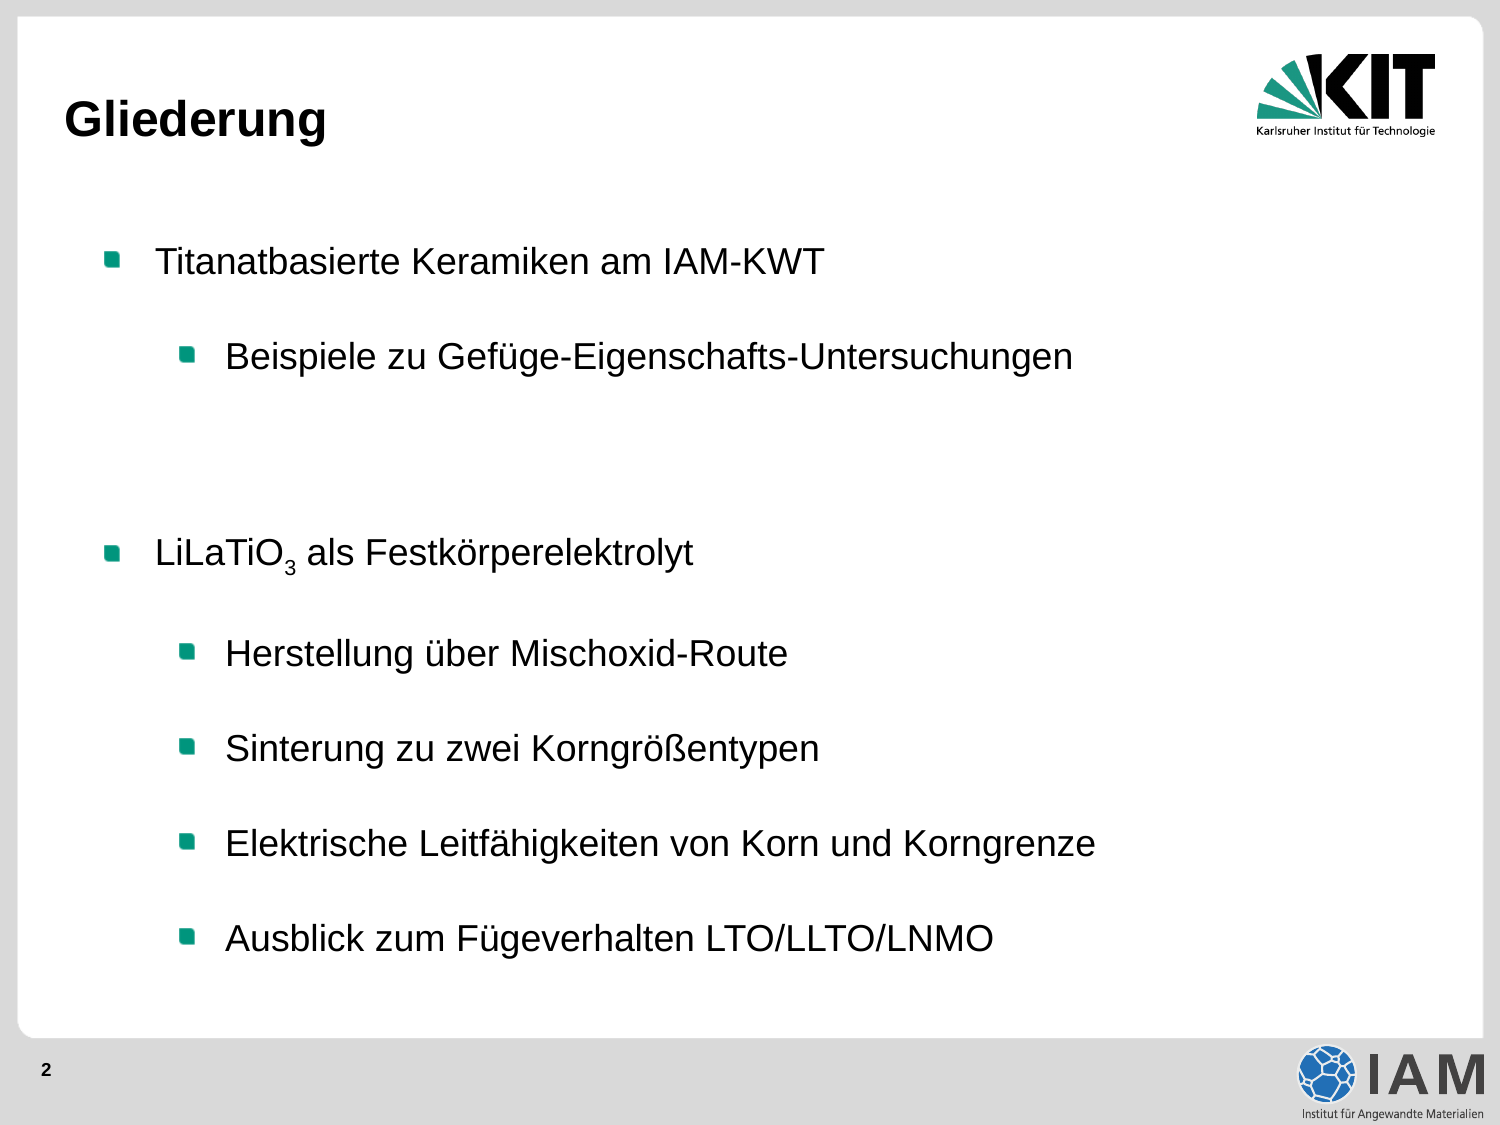

# Gliederung
Titanatbasierte Keramiken am IAM-KWT
Beispiele zu Gefüge-Eigenschafts-Untersuchungen

LiLaTiO3 als Festkörperelektrolyt
Herstellung über Mischoxid-Route
Sinterung zu zwei Korngrößentypen
Elektrische Leitfähigkeiten von Korn und Korngrenze
Ausblick zum Fügeverhalten LTO/LLTO/LNMO